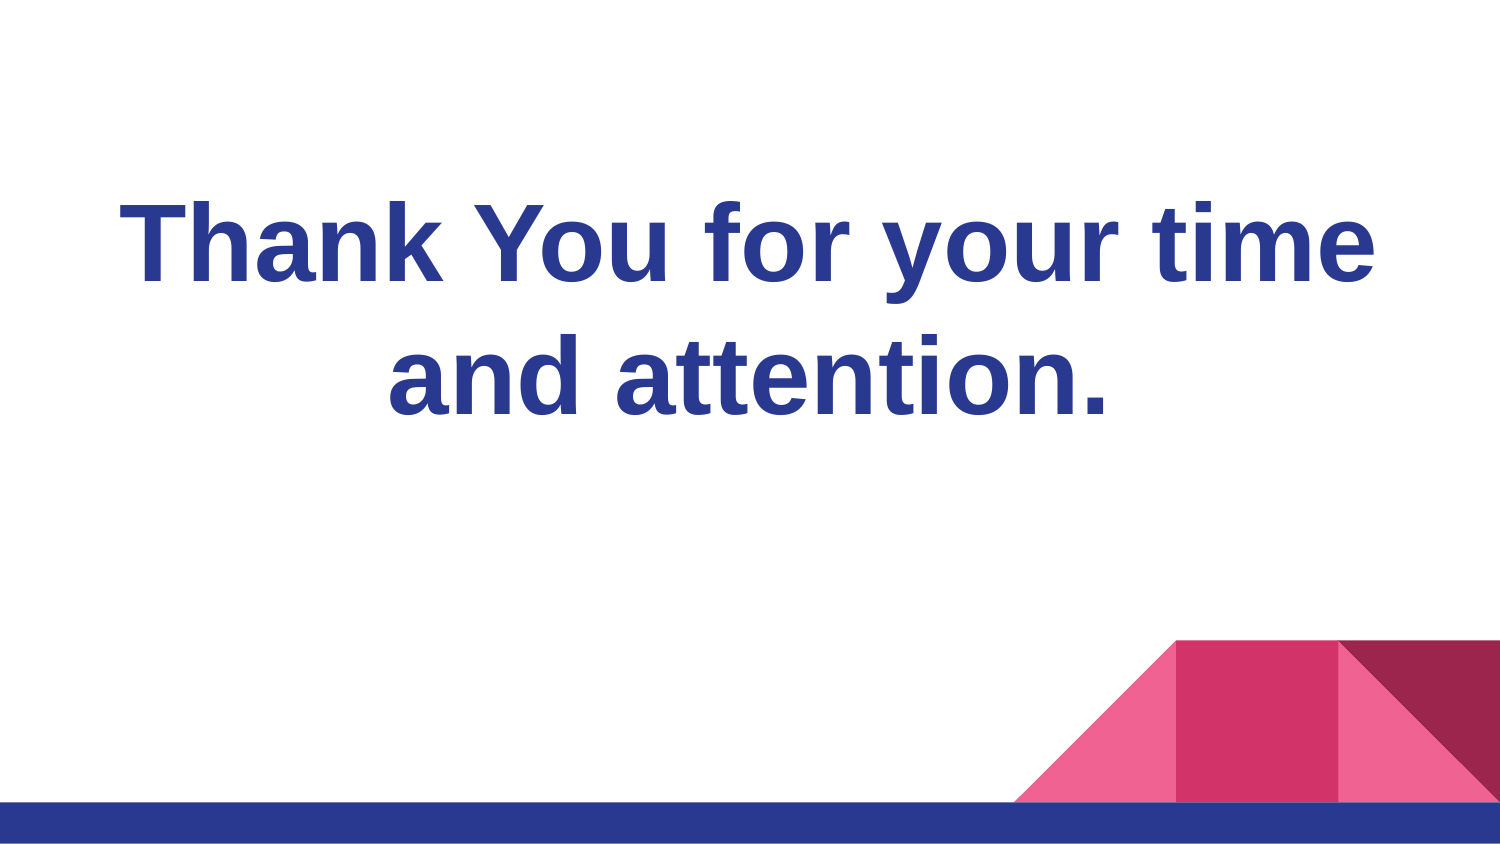

# Thank You for your time and attention.